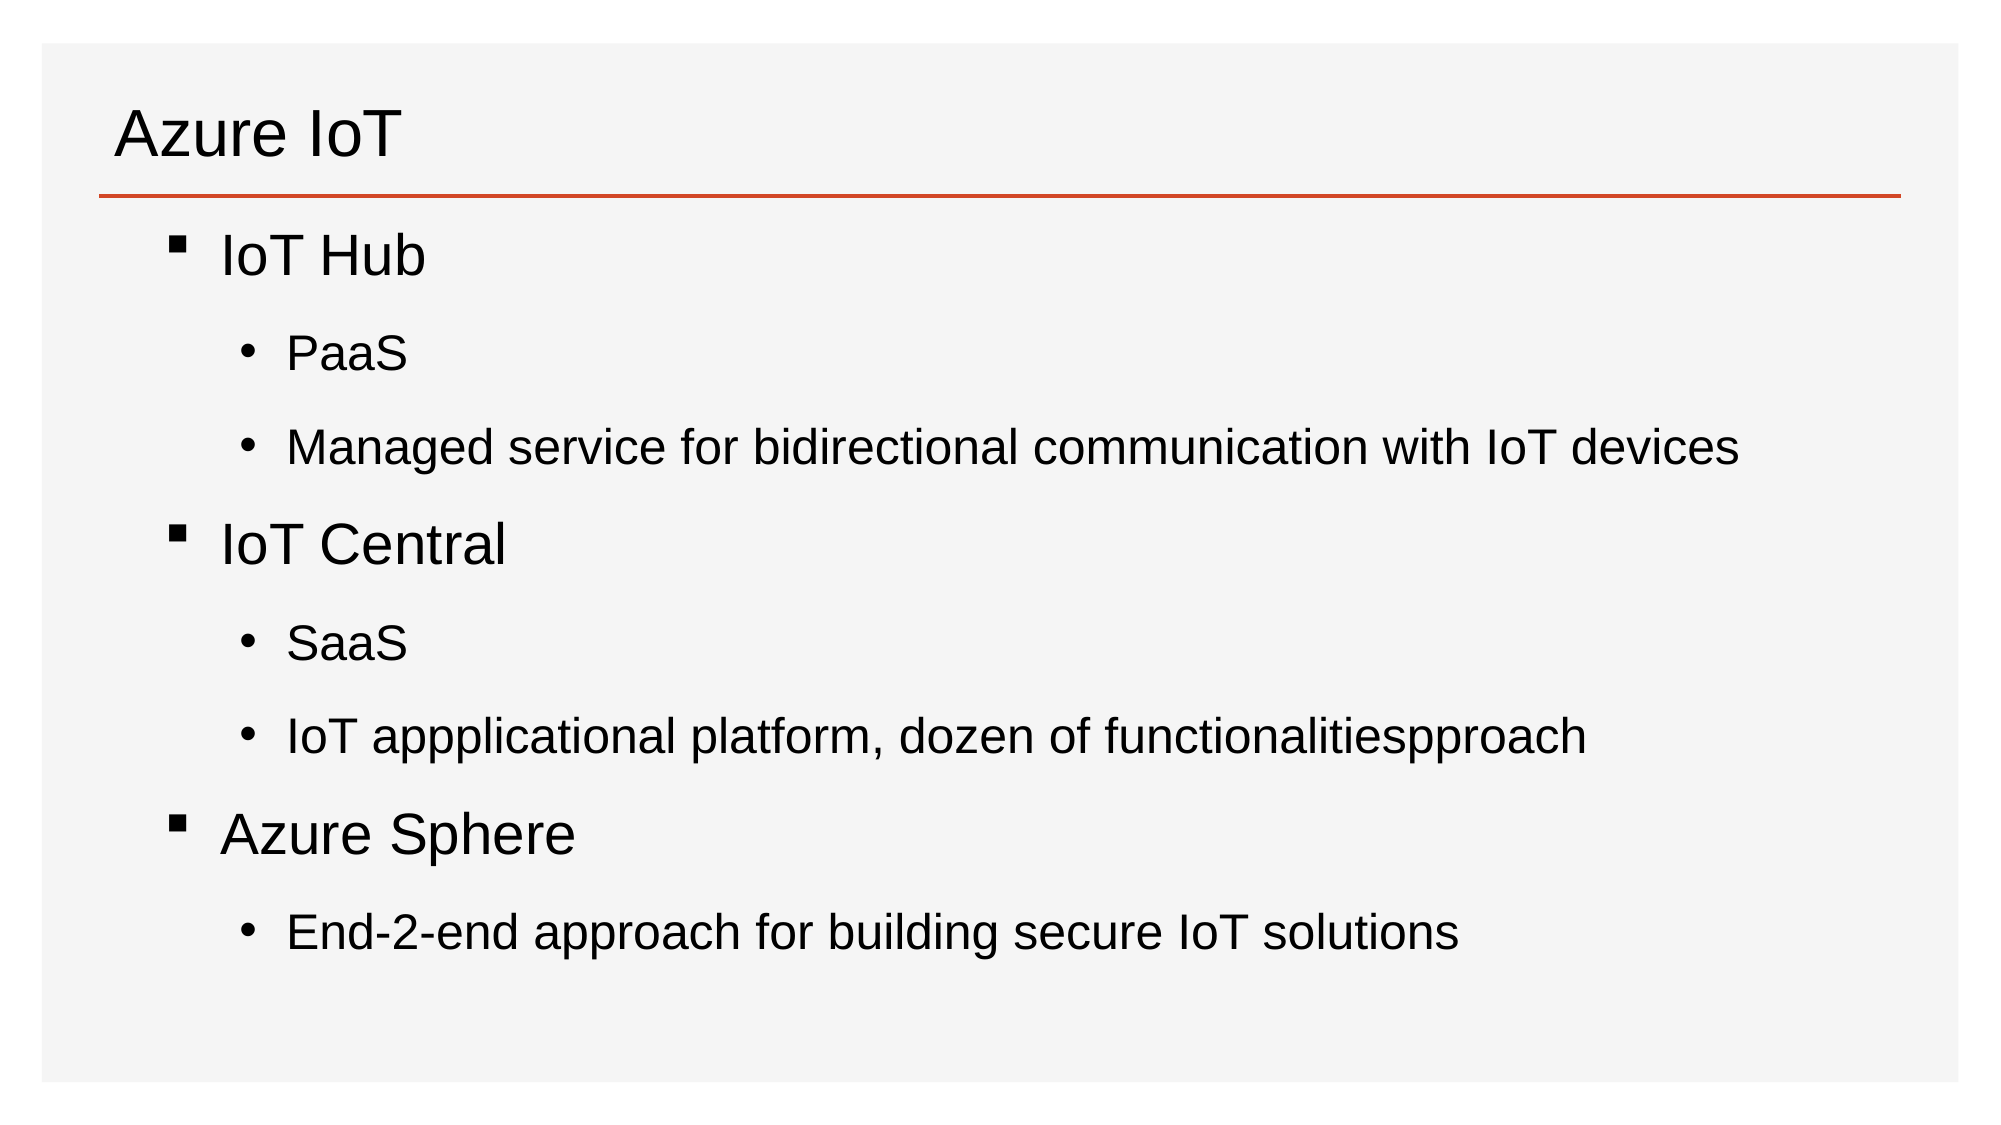

# Azure IoT
IoT Hub
PaaS
Managed service for bidirectional communication with IoT devices
IoT Central
SaaS
IoT appplicational platform, dozen of functionalitiespproach
Azure Sphere
End-2-end approach for building secure IoT solutions